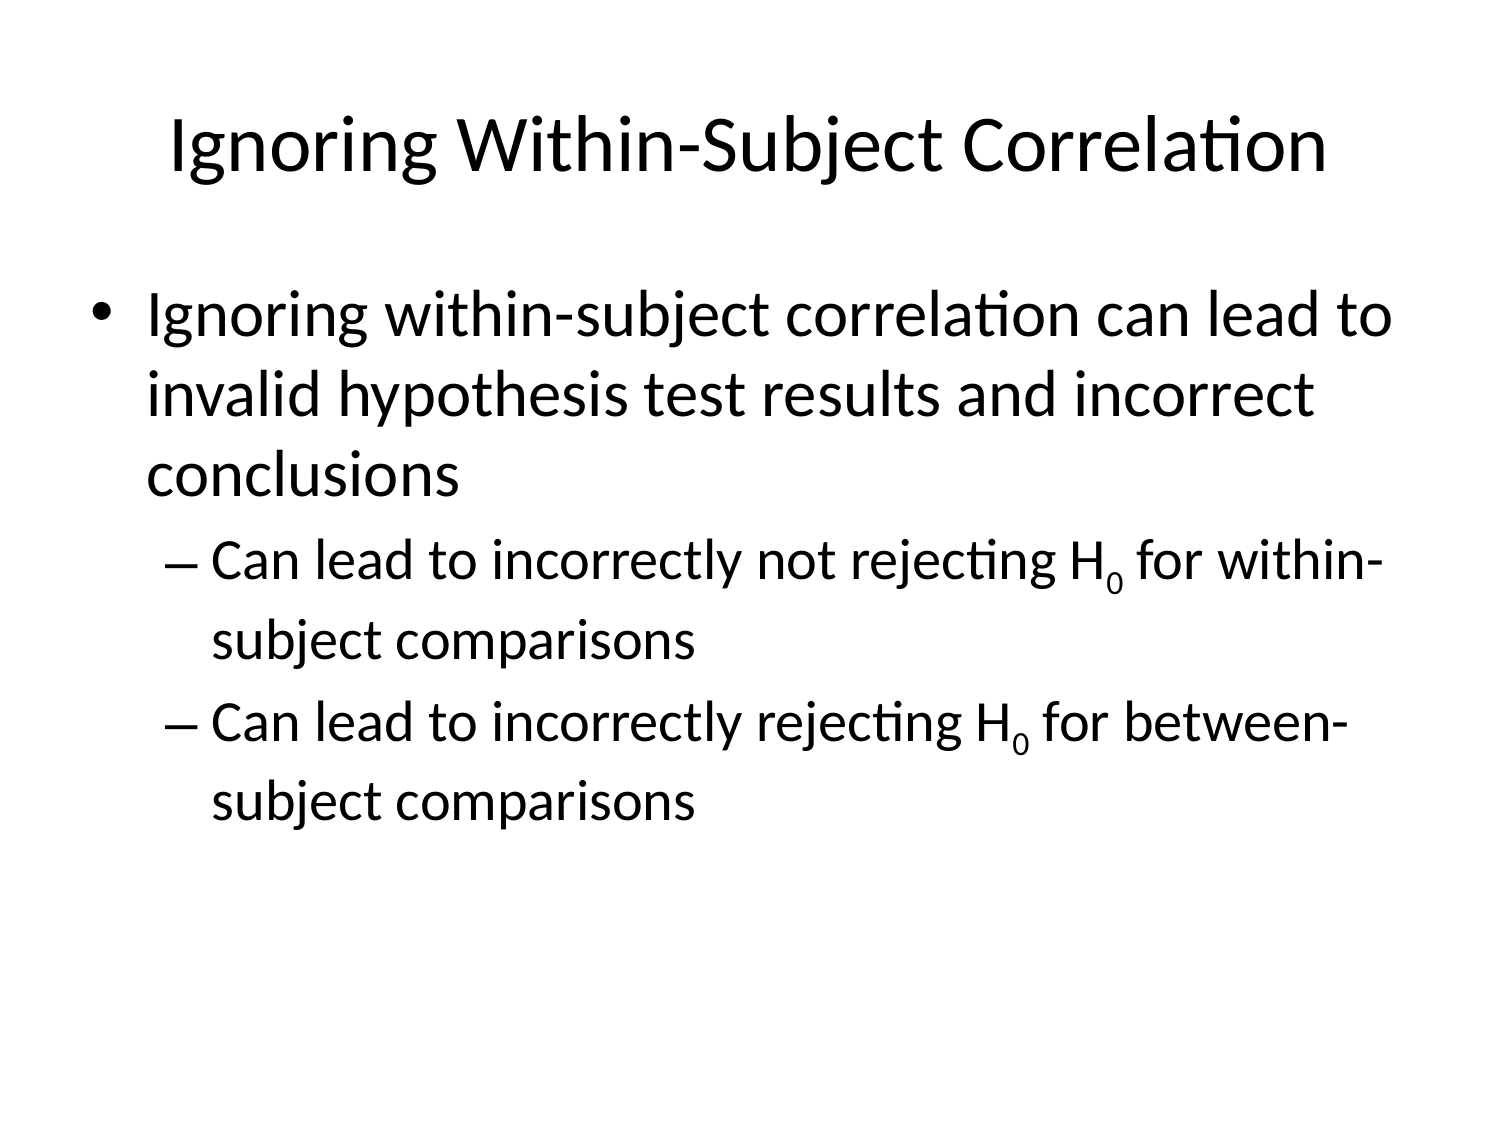

# Ignoring Within-Subject Correlation
Ignoring within-subject correlation can lead to invalid hypothesis test results and incorrect conclusions
Can lead to incorrectly not rejecting H0 for within-subject comparisons
Can lead to incorrectly rejecting H0 for between-subject comparisons